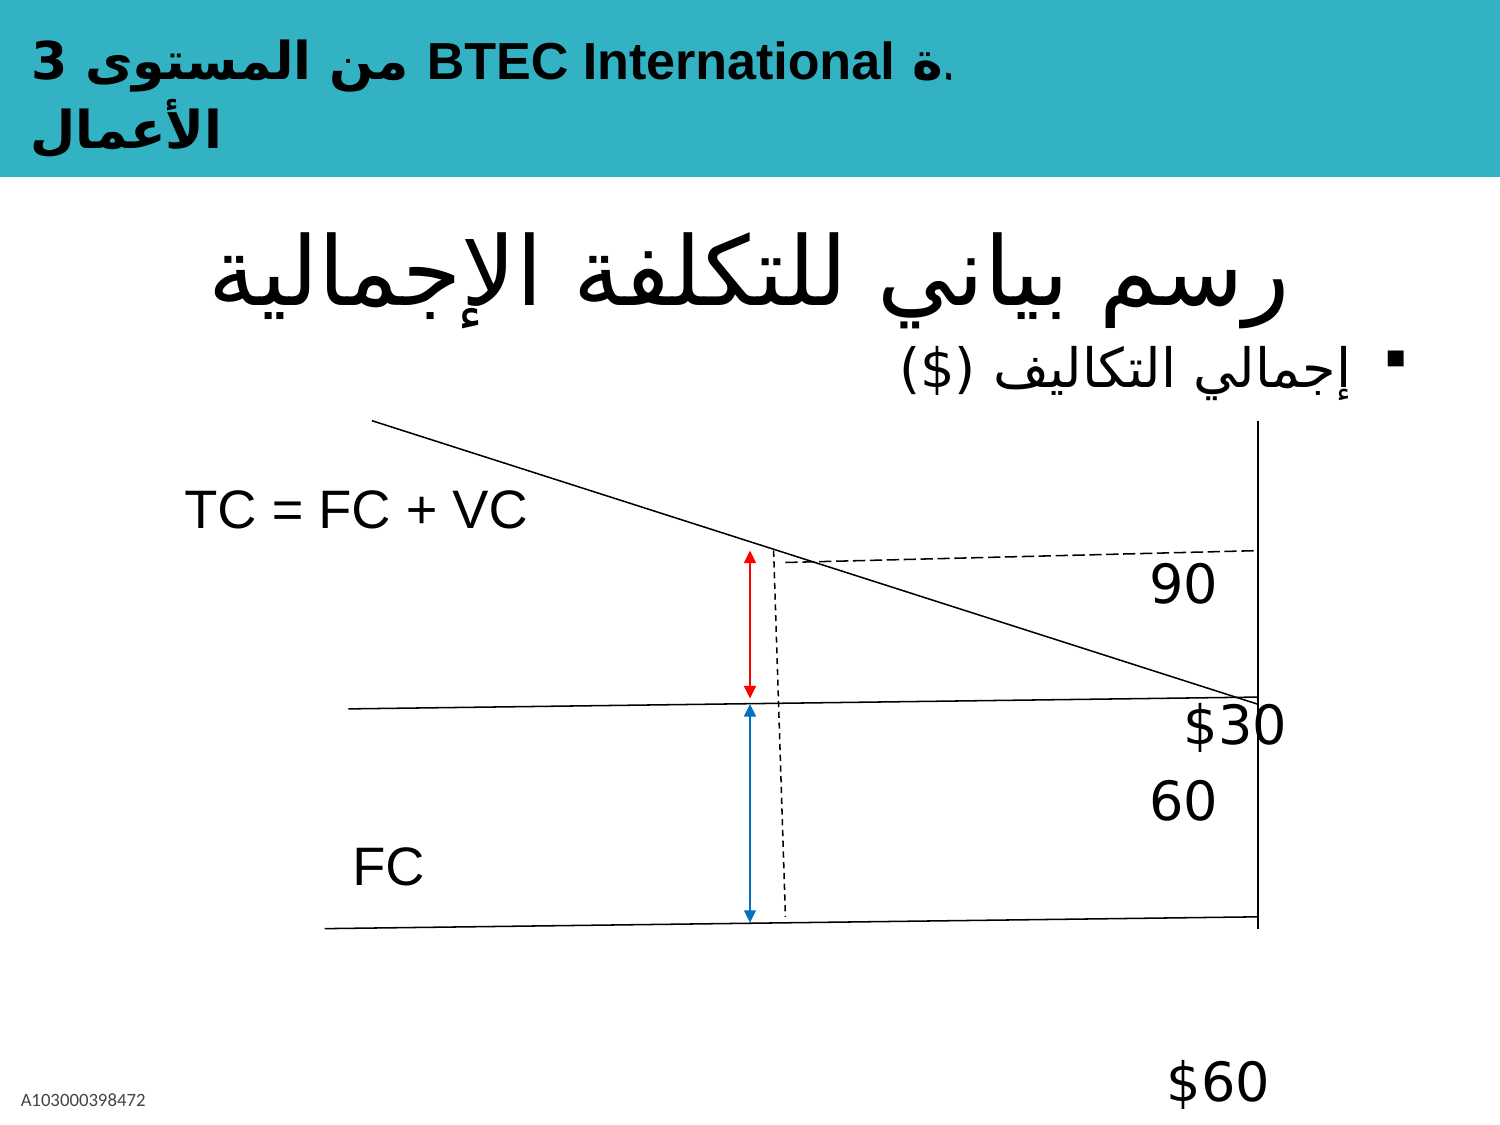

# رسم بياني للتكلفة الإجمالية
إجمالي التكاليف ($)
                                                                                                                                TC = FC + VC
           90
                                                                                    $30
           60                                                                                                                       FC

                                                                                     $60

                 0                                                         250                                             المخرجات
A103000398472